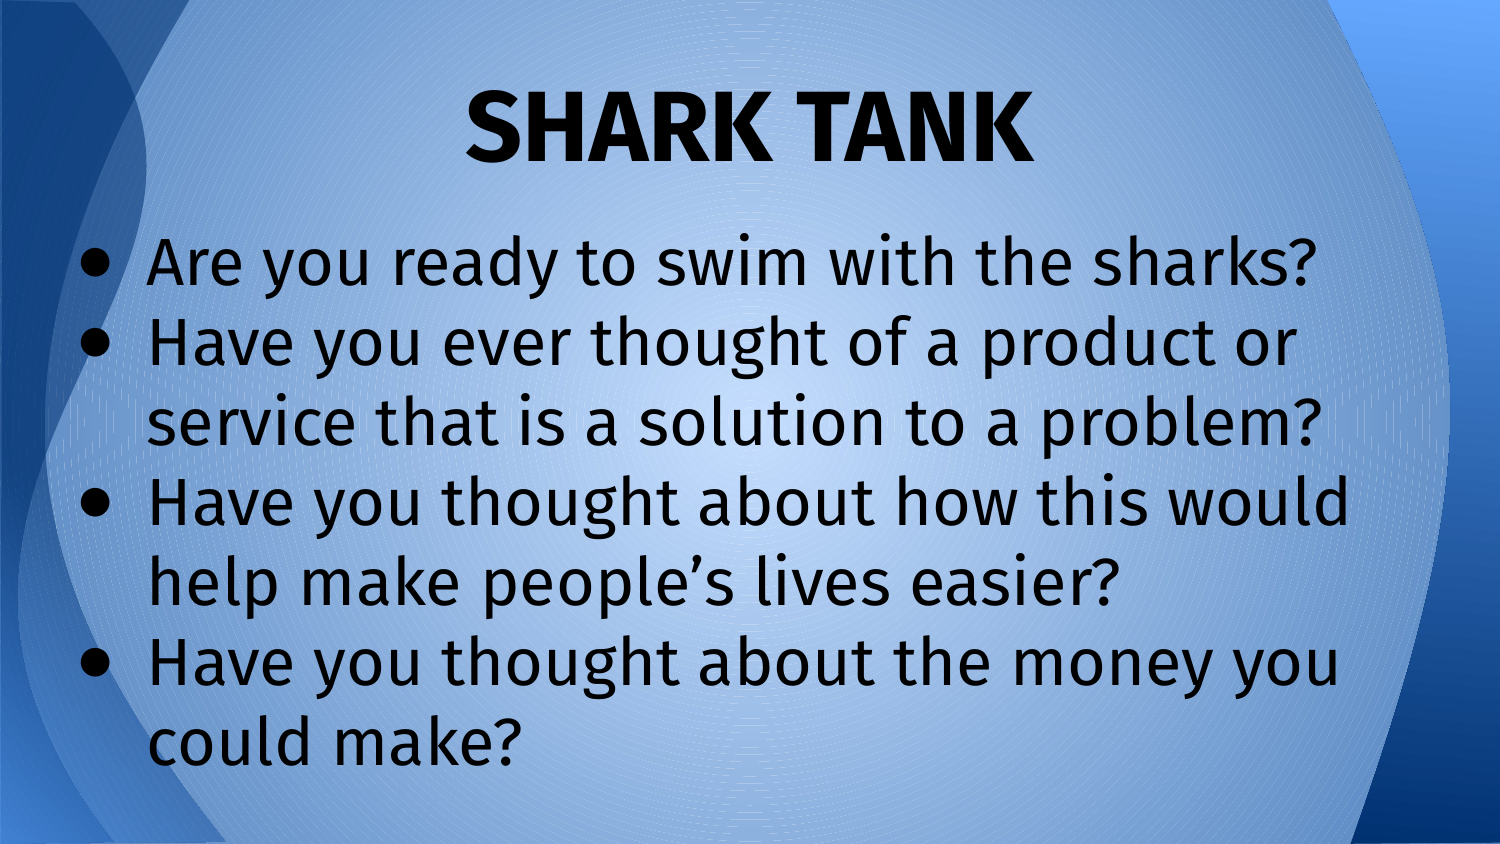

# SHARK TANK
Are you ready to swim with the sharks?
Have you ever thought of a product or service that is a solution to a problem?
Have you thought about how this would help make people’s lives easier?
Have you thought about the money you could make?